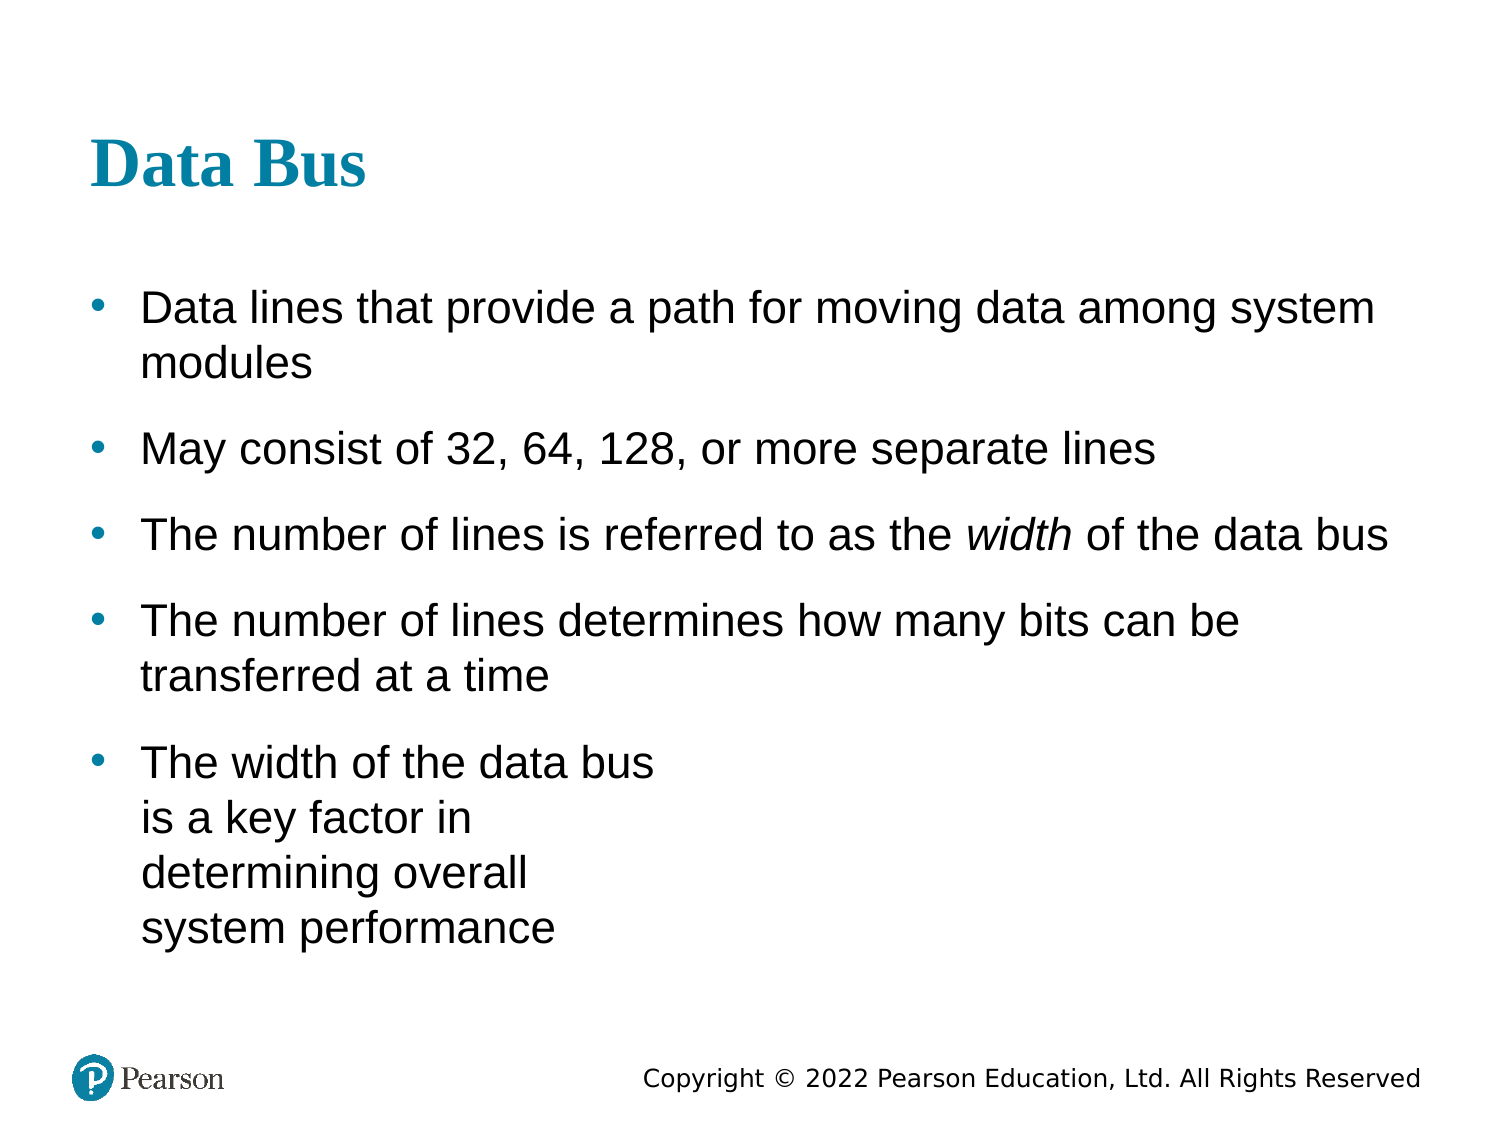

# Data Bus
Data lines that provide a path for moving data among system modules
May consist of 32, 64, 128, or more separate lines
The number of lines is referred to as the width of the data bus
The number of lines determines how many bits can be transferred at a time
The width of the data bus
    is a key factor in
    determining overall
    system performance